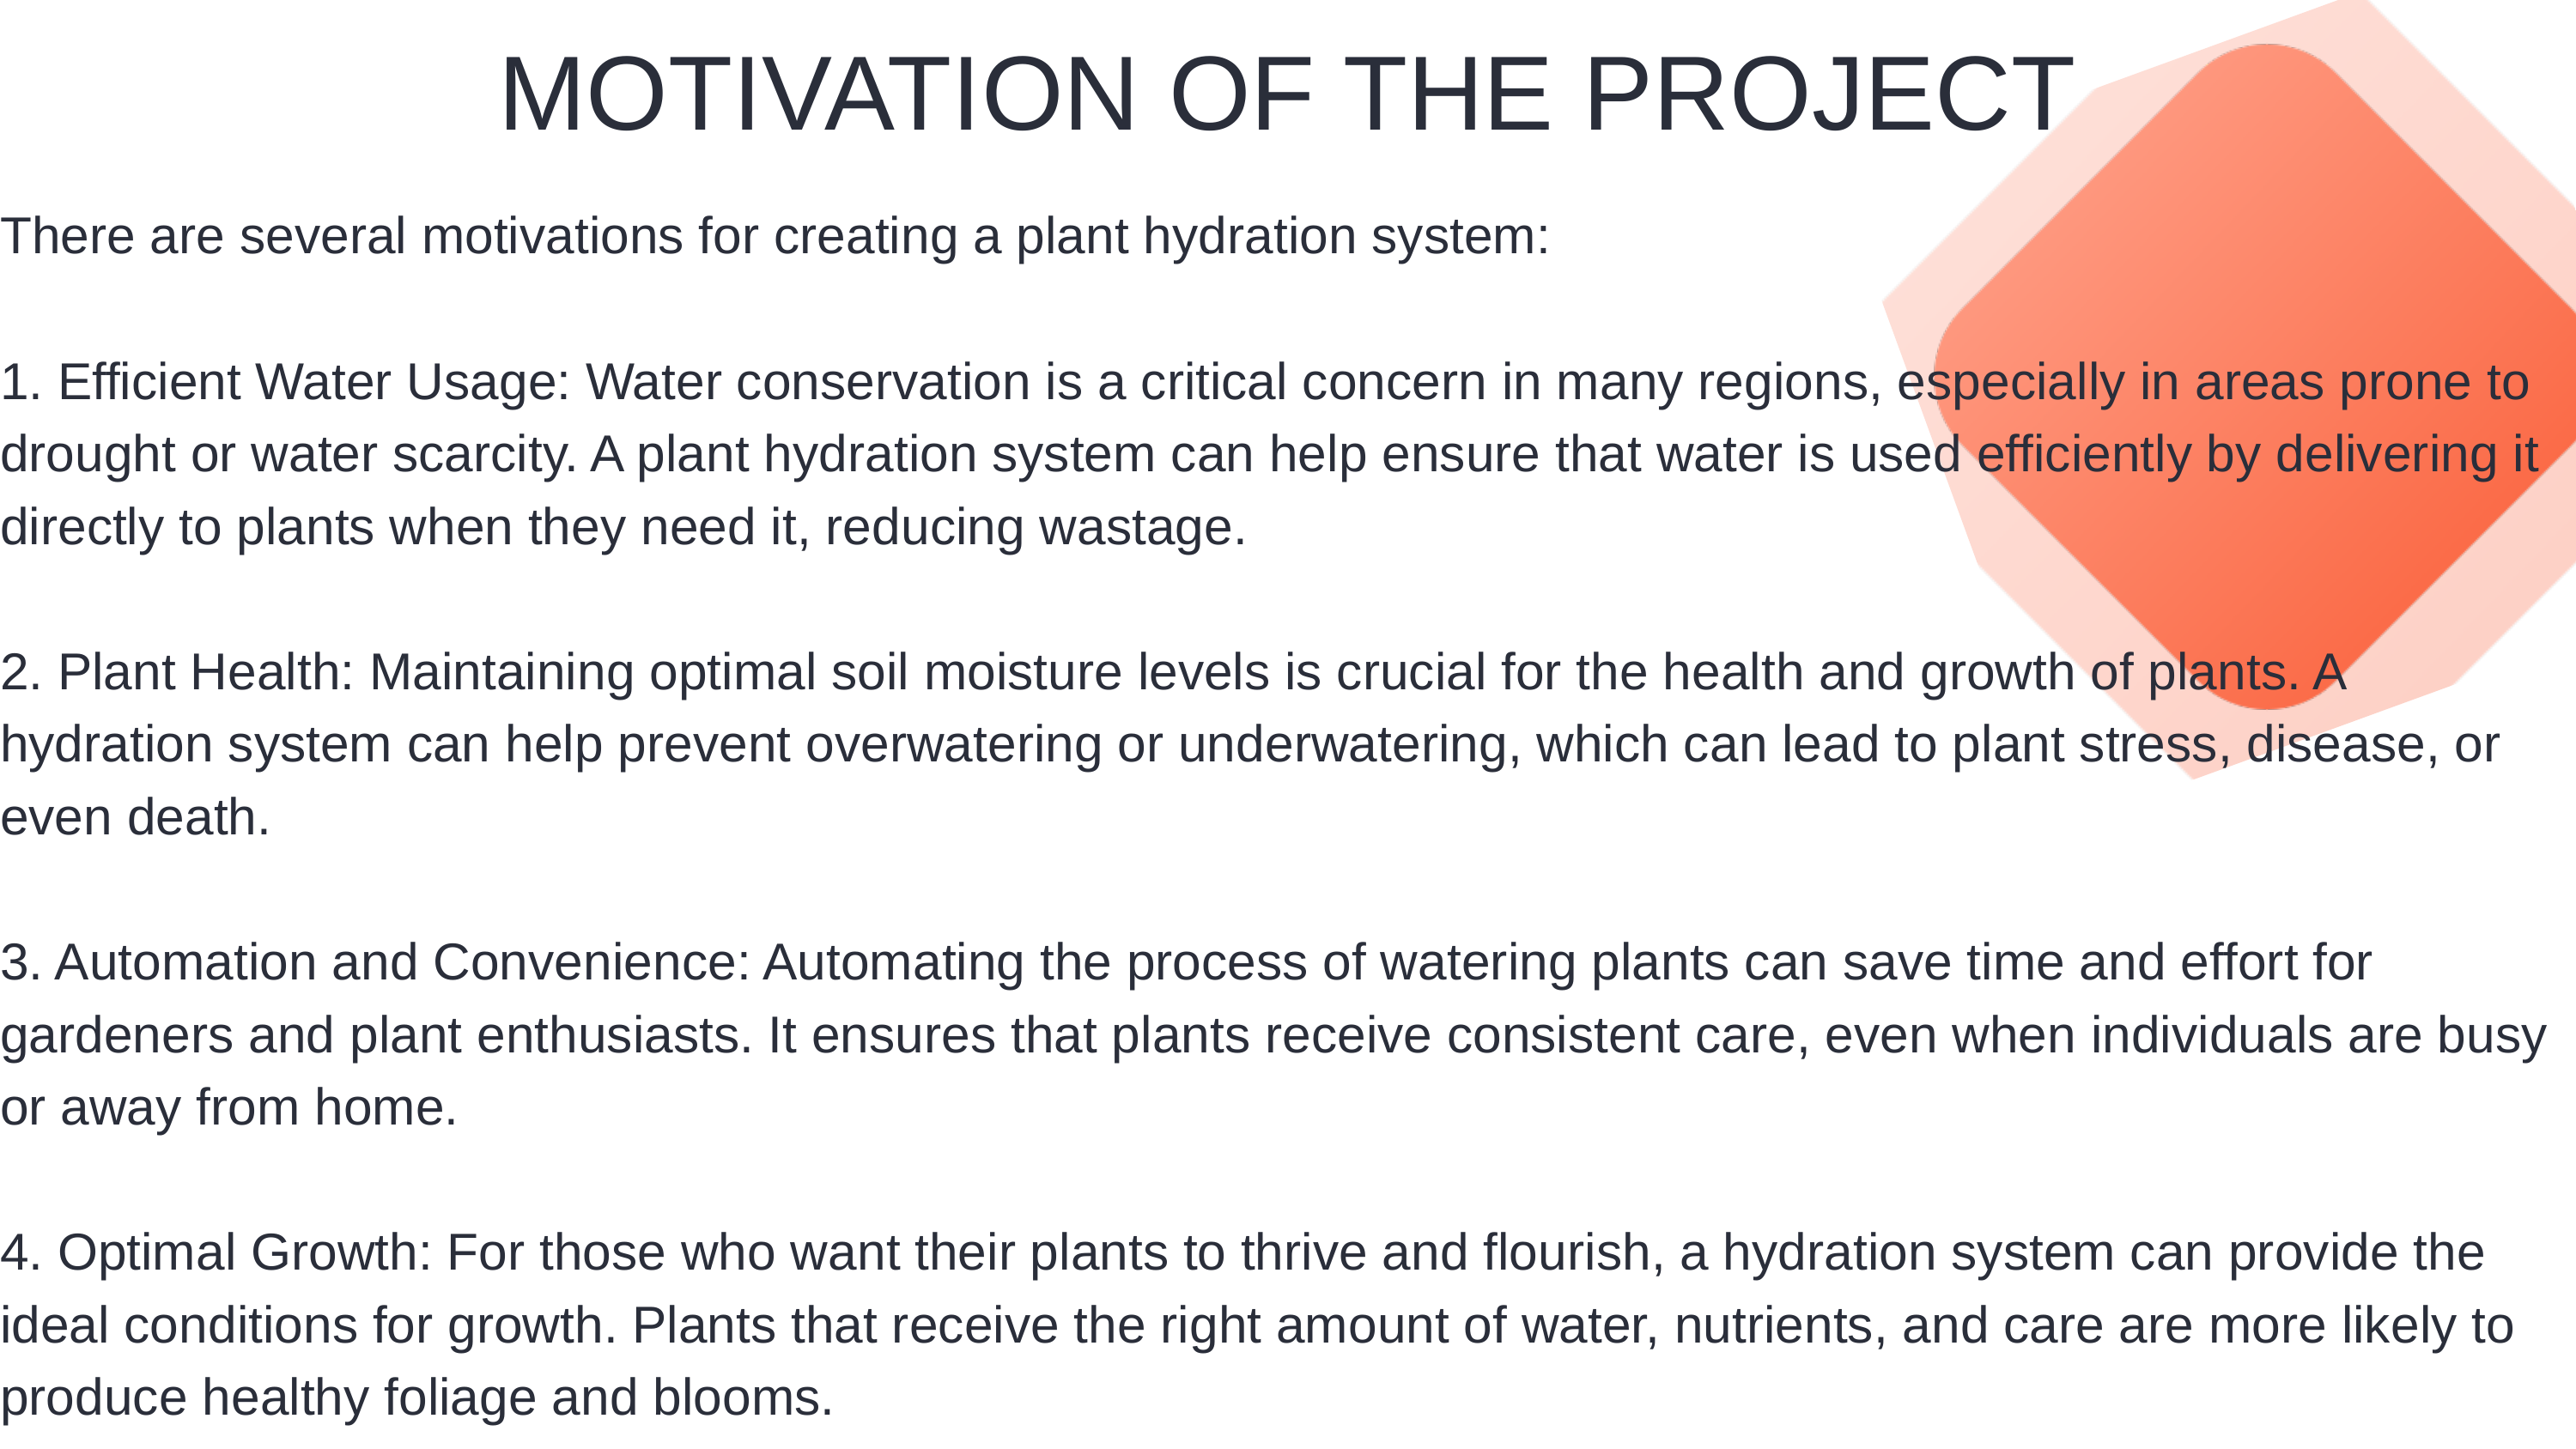

MOTIVATION OF THE PROJECT
There are several motivations for creating a plant hydration system:

1. Efficient Water Usage: Water conservation is a critical concern in many regions, especially in areas prone to drought or water scarcity. A plant hydration system can help ensure that water is used efficiently by delivering it directly to plants when they need it, reducing wastage.

2. Plant Health: Maintaining optimal soil moisture levels is crucial for the health and growth of plants. A hydration system can help prevent overwatering or underwatering, which can lead to plant stress, disease, or even death.

3. Automation and Convenience: Automating the process of watering plants can save time and effort for gardeners and plant enthusiasts. It ensures that plants receive consistent care, even when individuals are busy or away from home.

4. Optimal Growth: For those who want their plants to thrive and flourish, a hydration system can provide the ideal conditions for growth. Plants that receive the right amount of water, nutrients, and care are more likely to produce healthy foliage and blooms.